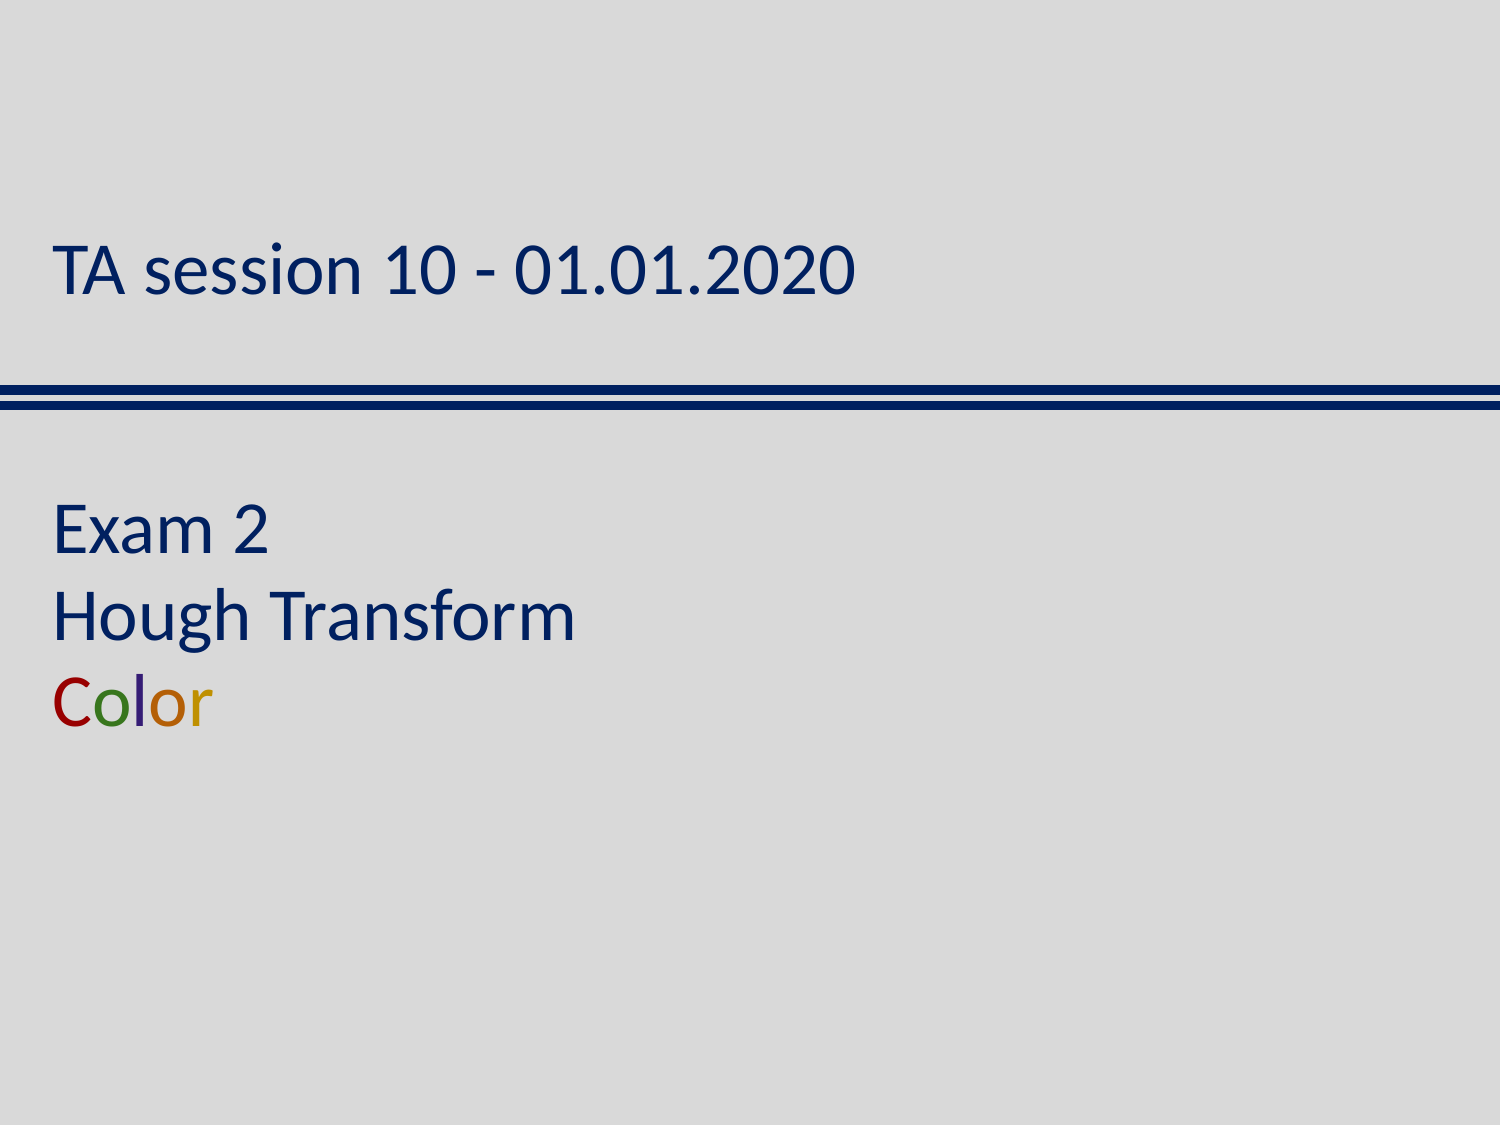

TA session 10 - 01.01.2020

Exam 2
Hough Transform
Color